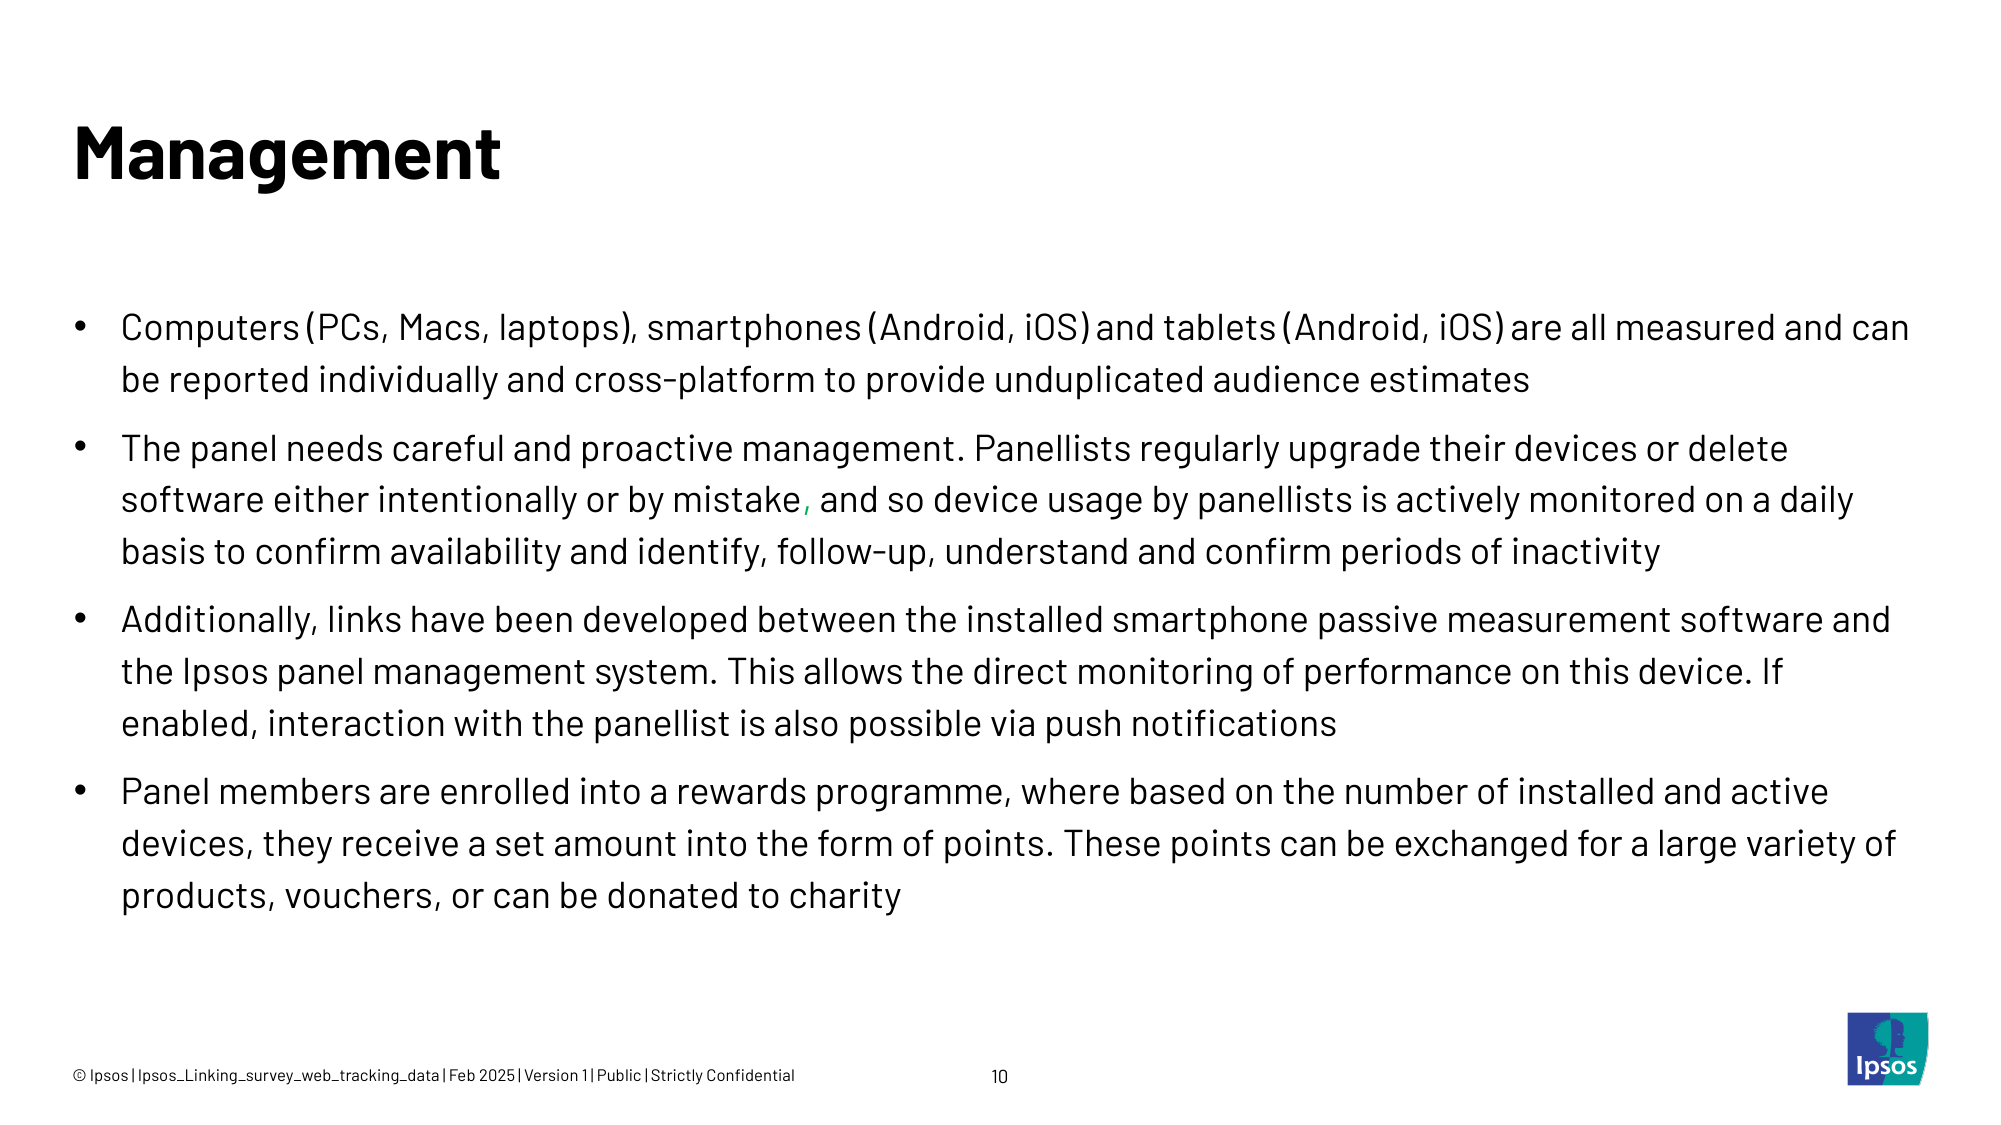

# Management
Computers (PCs, Macs, laptops), smartphones (Android, iOS) and tablets (Android, iOS) are all measured and can be reported individually and cross-platform to provide unduplicated audience estimates
The panel needs careful and proactive management. Panellists regularly upgrade their devices or delete software either intentionally or by mistake, and so device usage by panellists is actively monitored on a daily basis to confirm availability and identify, follow-up, understand and confirm periods of inactivity
Additionally, links have been developed between the installed smartphone passive measurement software and the Ipsos panel management system. This allows the direct monitoring of performance on this device. If enabled, interaction with the panellist is also possible via push notifications
Panel members are enrolled into a rewards programme, where based on the number of installed and active devices, they receive a set amount into the form of points. These points can be exchanged for a large variety of products, vouchers, or can be donated to charity